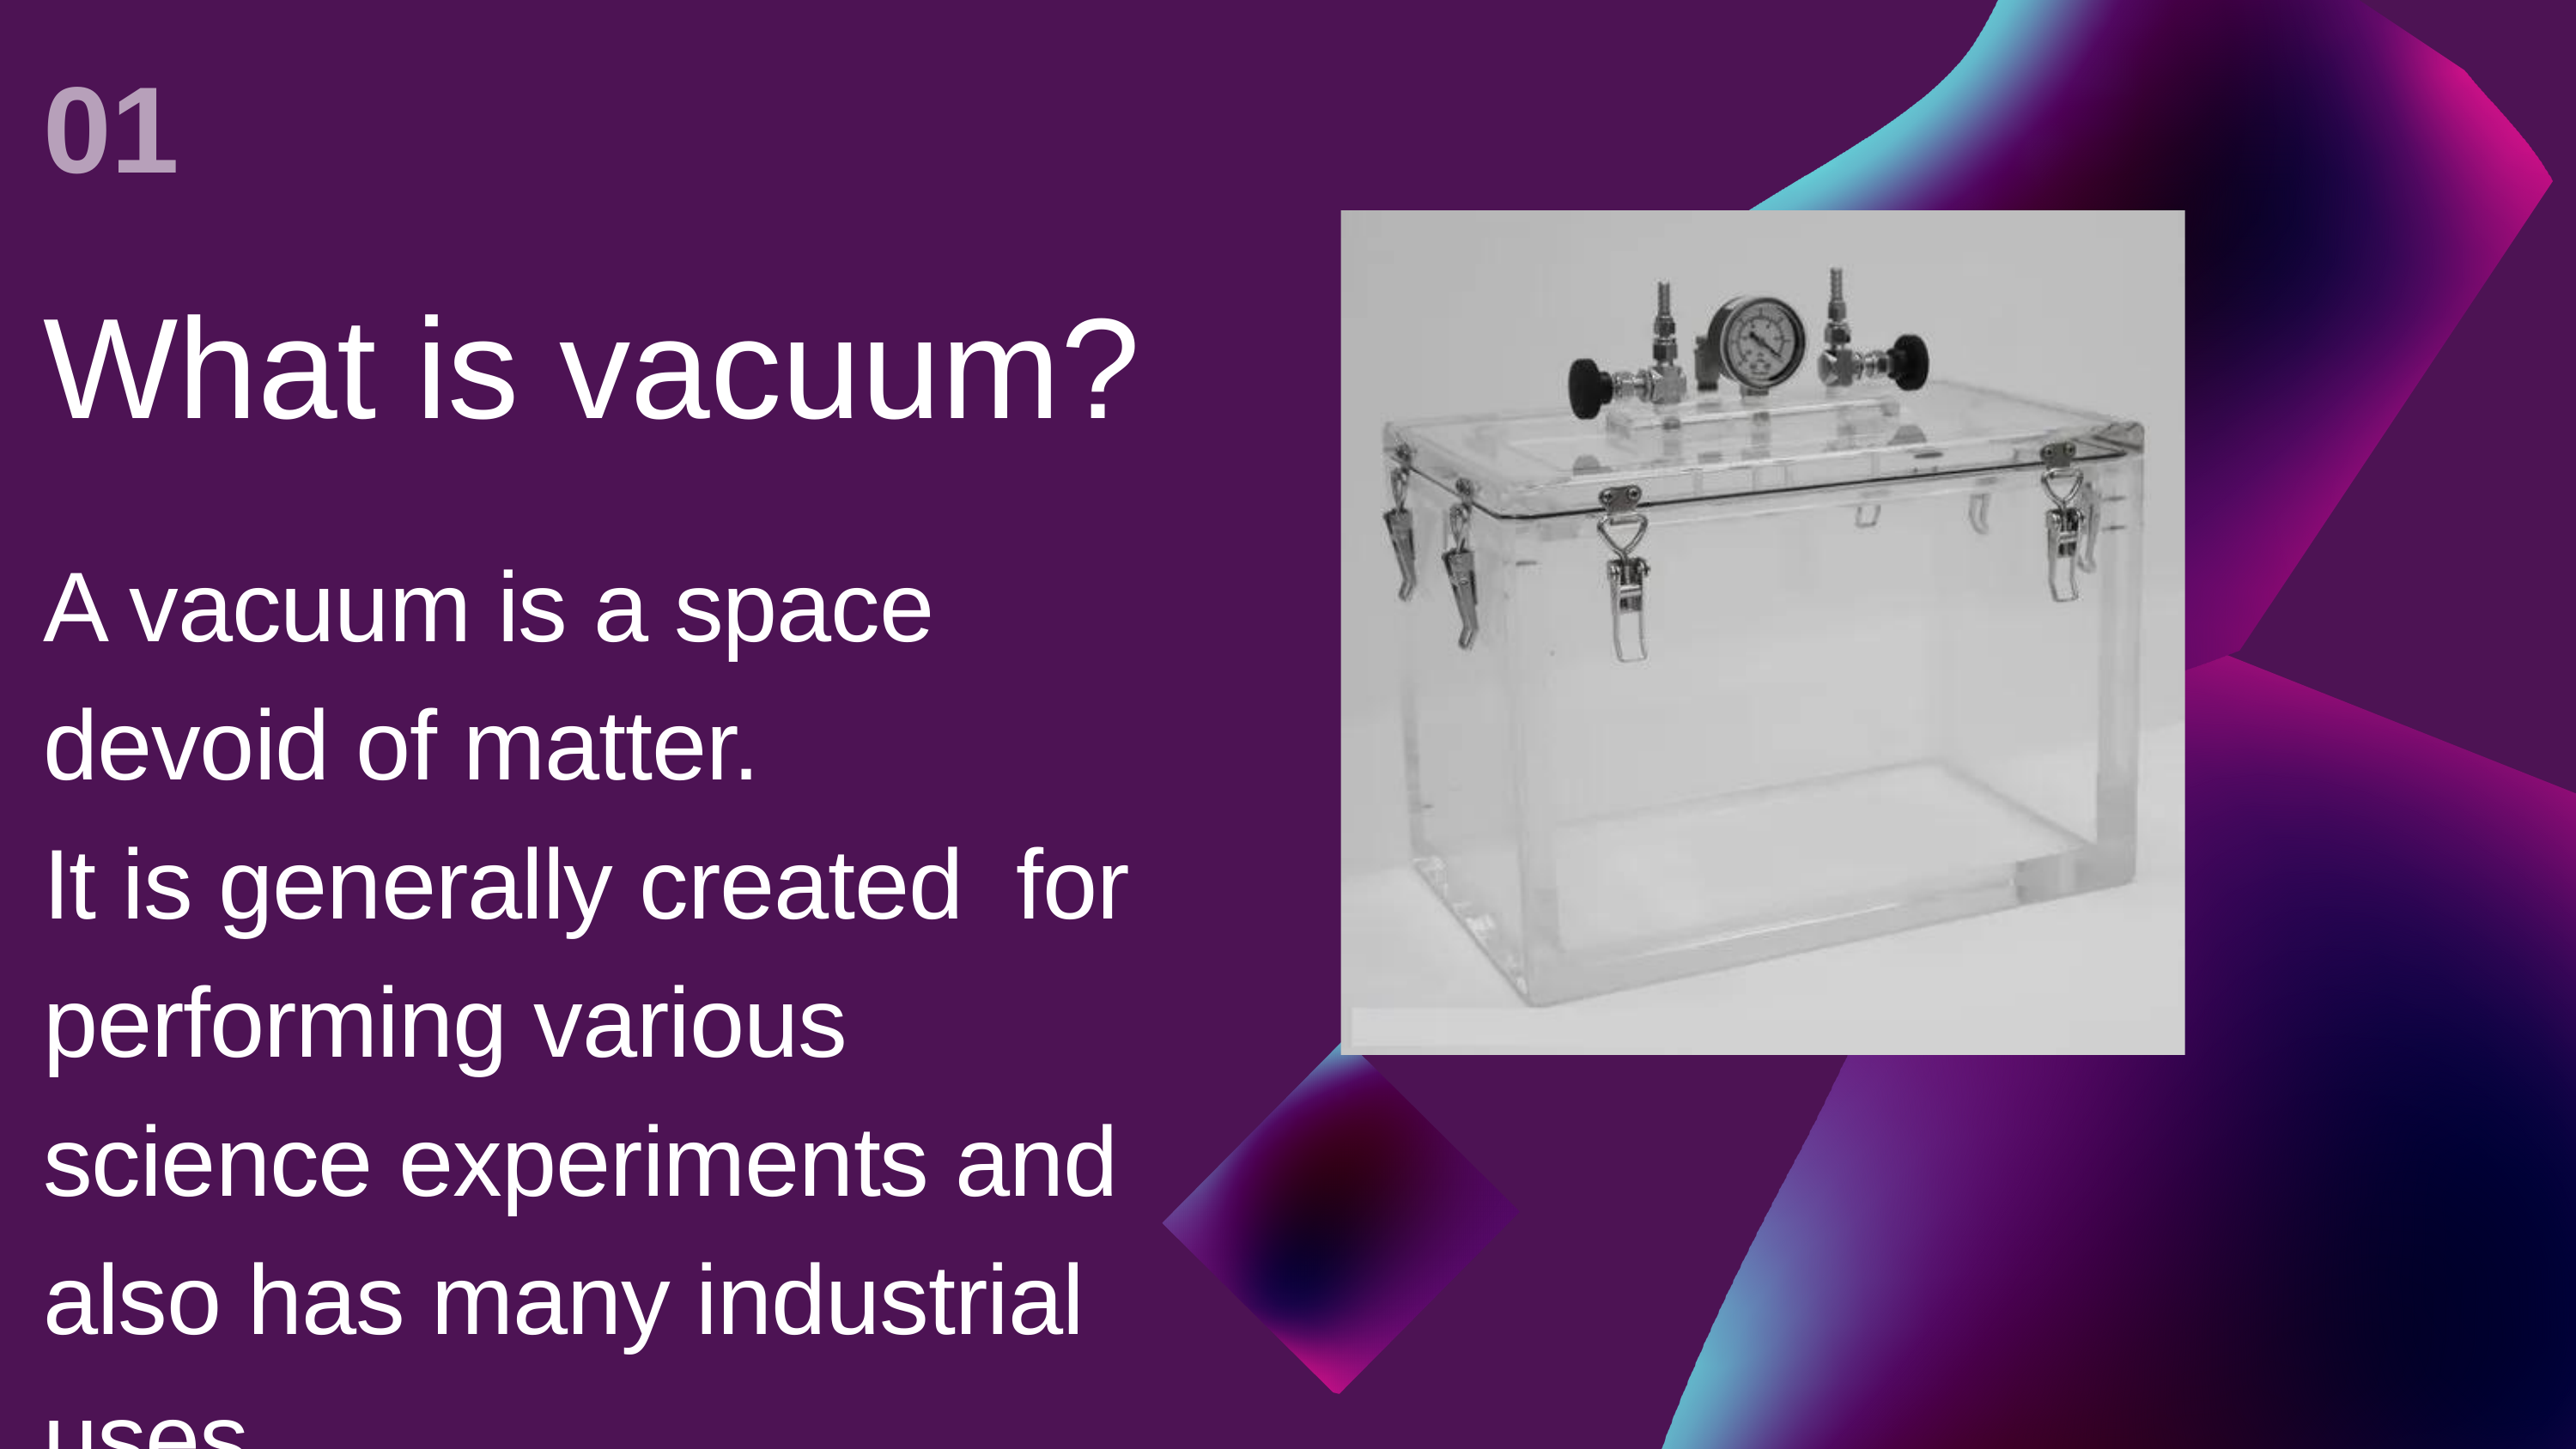

01
What is vacuum?
A vacuum is a space devoid of matter.
It is generally created  for performing various science experiments and also has many industrial uses.